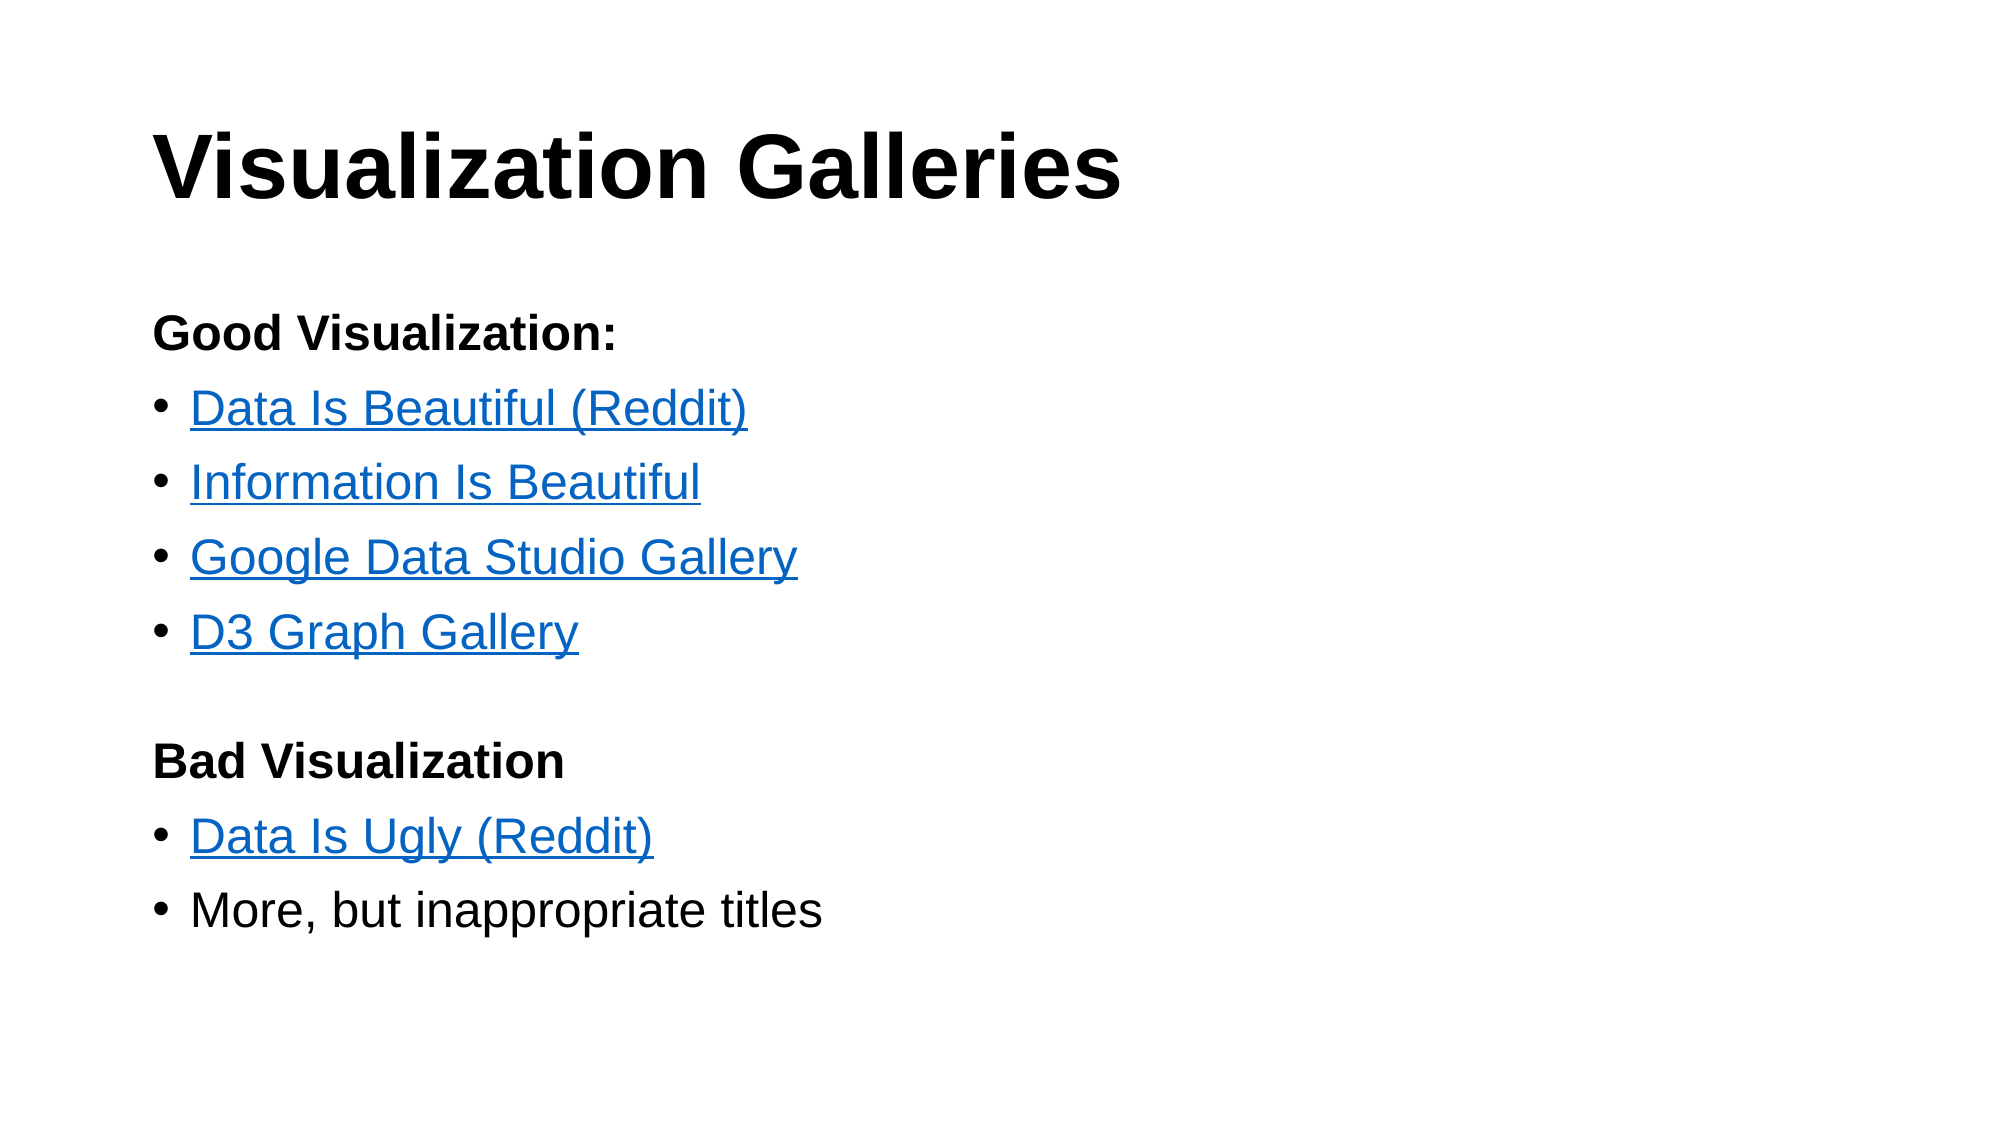

# Visualization Galleries
Good Visualization:
Data Is Beautiful (Reddit)
Information Is Beautiful
Google Data Studio Gallery
D3 Graph Gallery
Bad Visualization
Data Is Ugly (Reddit)
More, but inappropriate titles